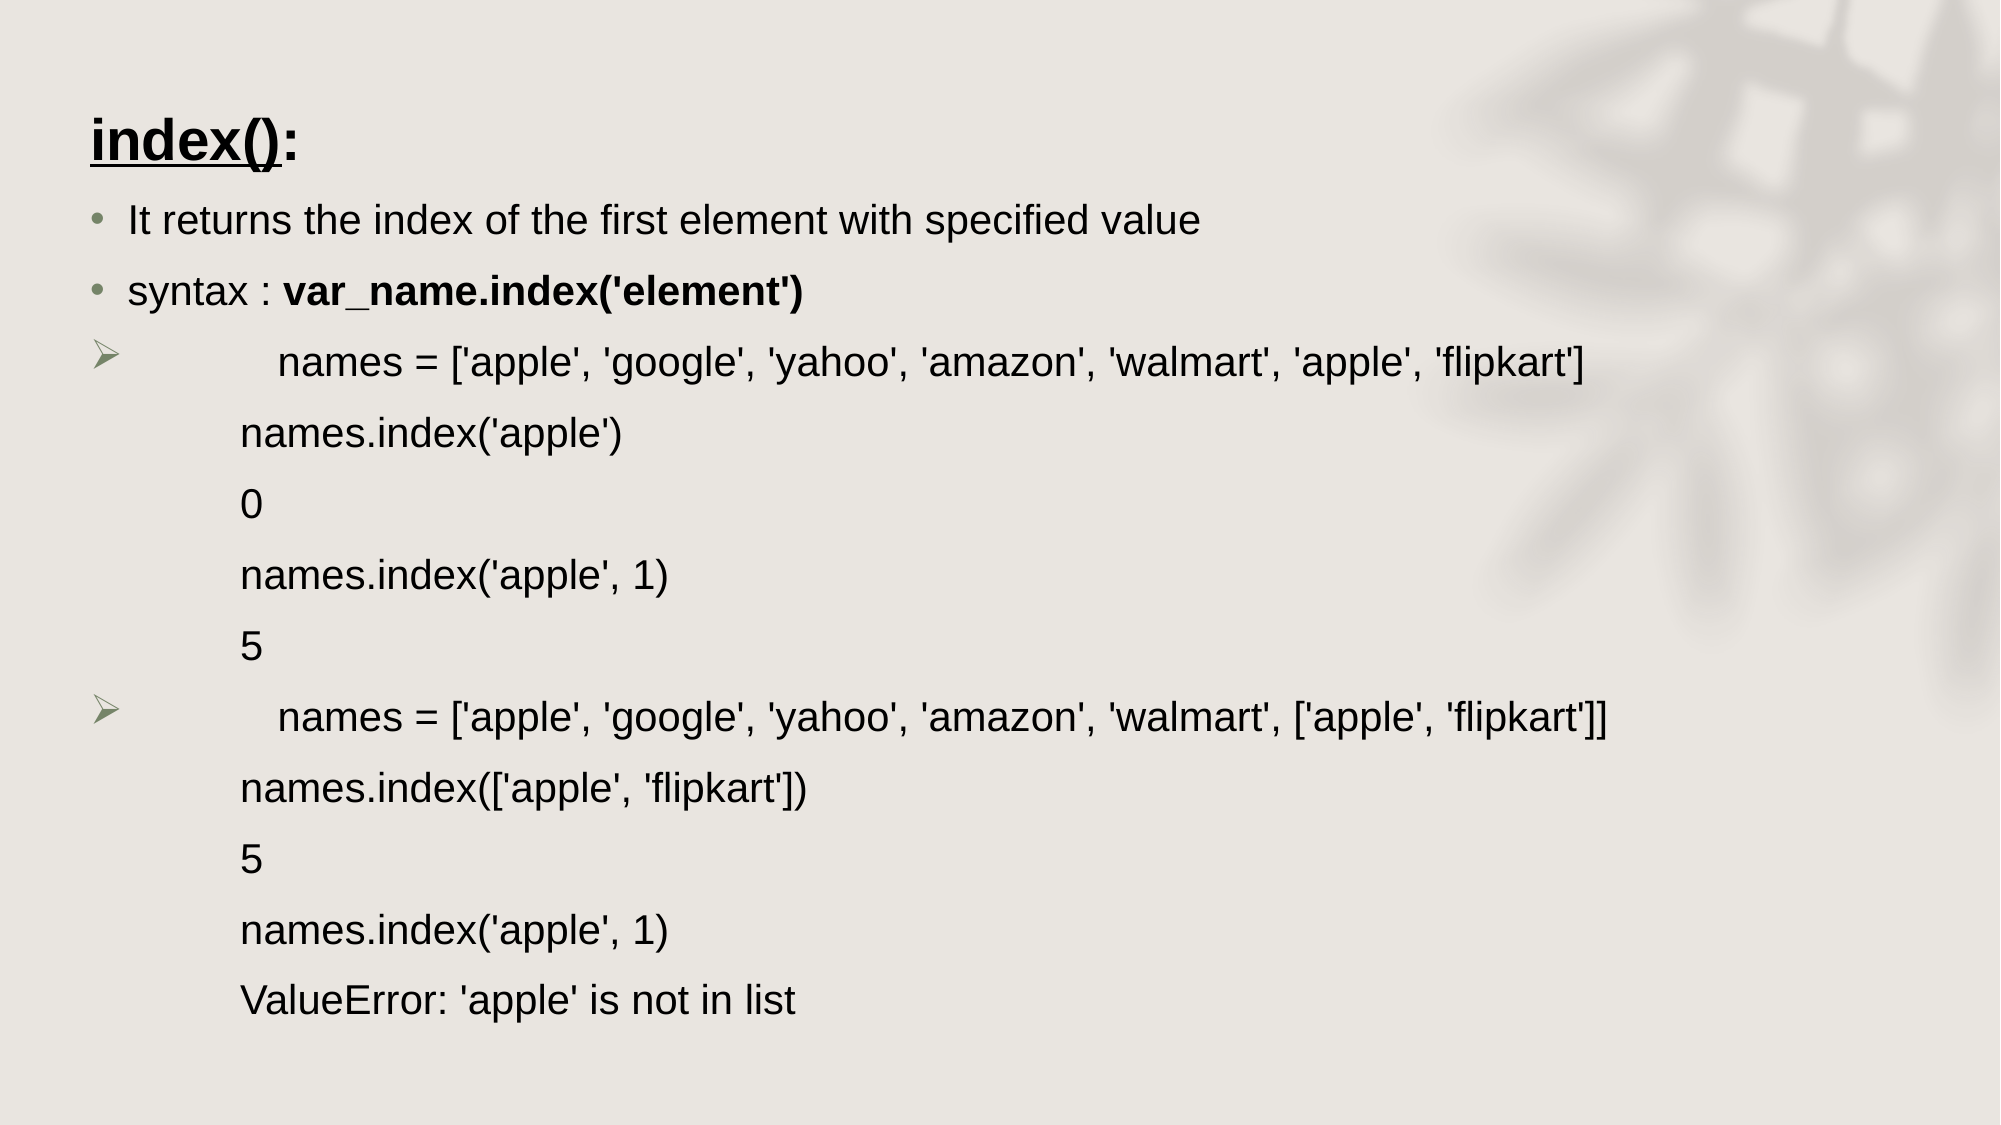

index():
It returns the index of the first element with specified value
syntax : var_name.index('element')
	names = ['apple', 'google', 'yahoo', 'amazon', 'walmart', 'apple', 'flipkart']
	names.index('apple')
	0
	names.index('apple', 1)
	5
	names = ['apple', 'google', 'yahoo', 'amazon', 'walmart', ['apple', 'flipkart']]
	names.index(['apple', 'flipkart'])
	5
	names.index('apple', 1)
	ValueError: 'apple' is not in list